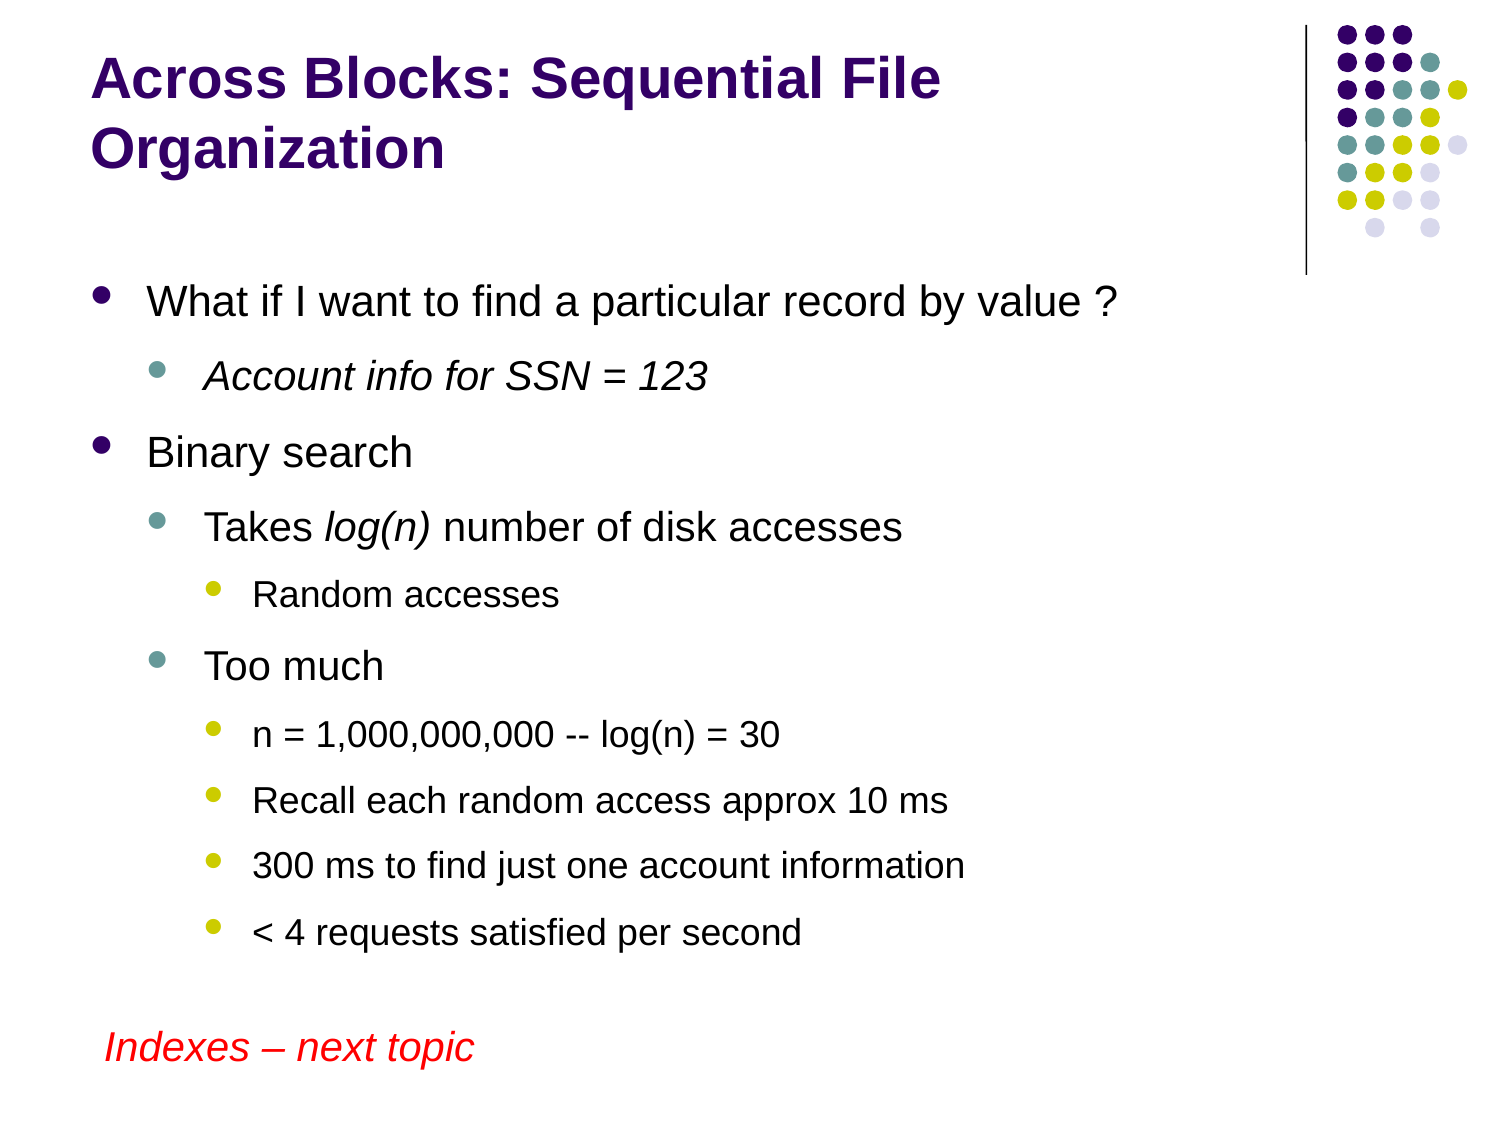

# Across Blocks: Sequential File Organization
What if I want to find a particular record by value ?
Account info for SSN = 123
Binary search
Takes log(n) number of disk accesses
Random accesses
Too much
n = 1,000,000,000 -- log(n) = 30
Recall each random access approx 10 ms
300 ms to find just one account information
< 4 requests satisfied per second
Indexes – next topic